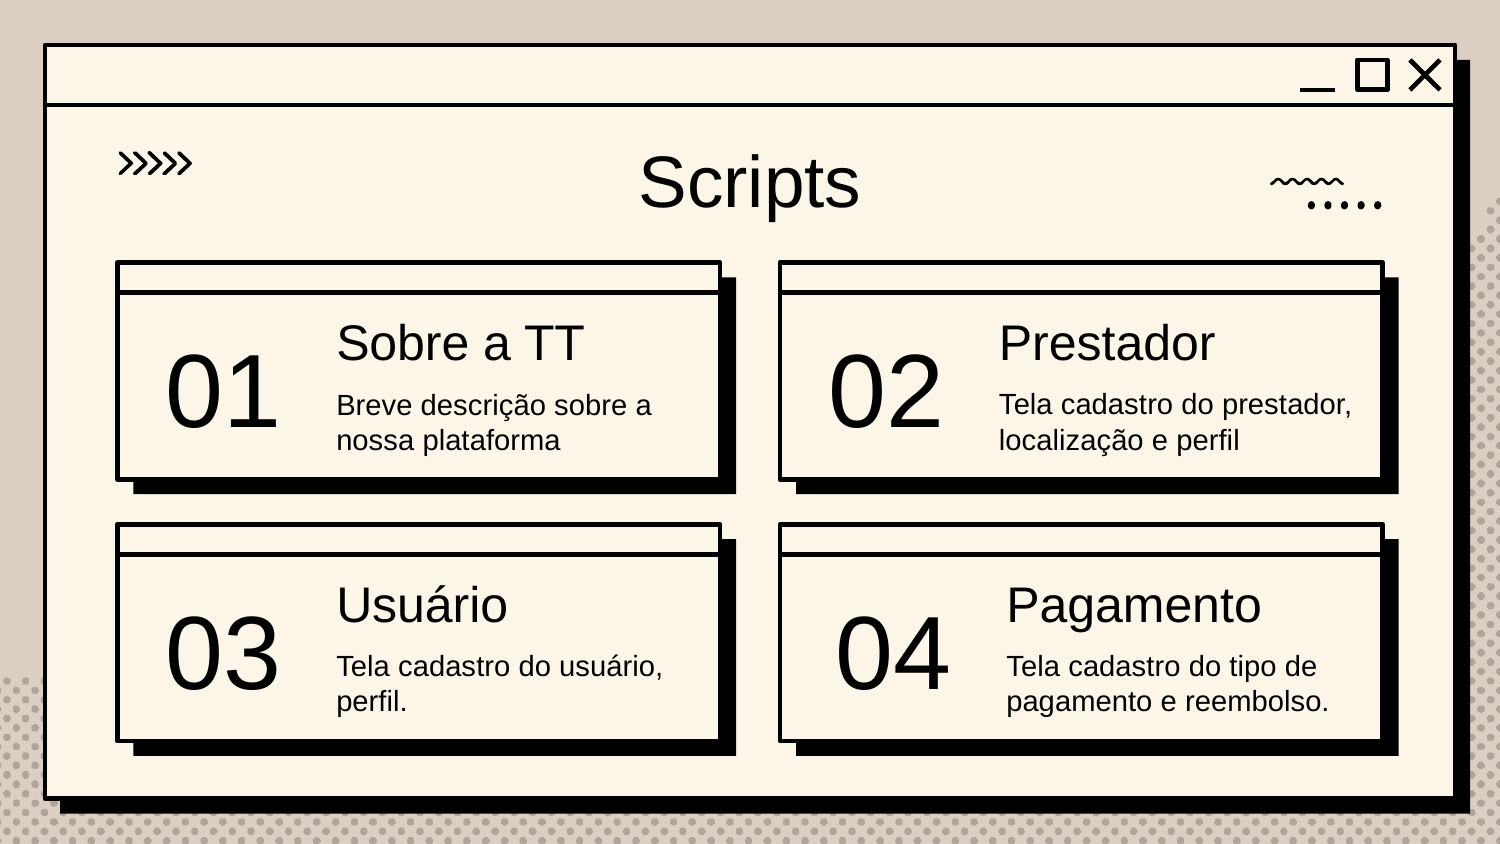

Scripts

# 01
Sobre a TT
Prestador
02
Tela cadastro do prestador, localização e perfil
Breve descrição sobre a nossa plataforma

04
Pagamento
03
Usuário
Tela cadastro do usuário, perfil.
Tela cadastro do tipo de pagamento e reembolso.